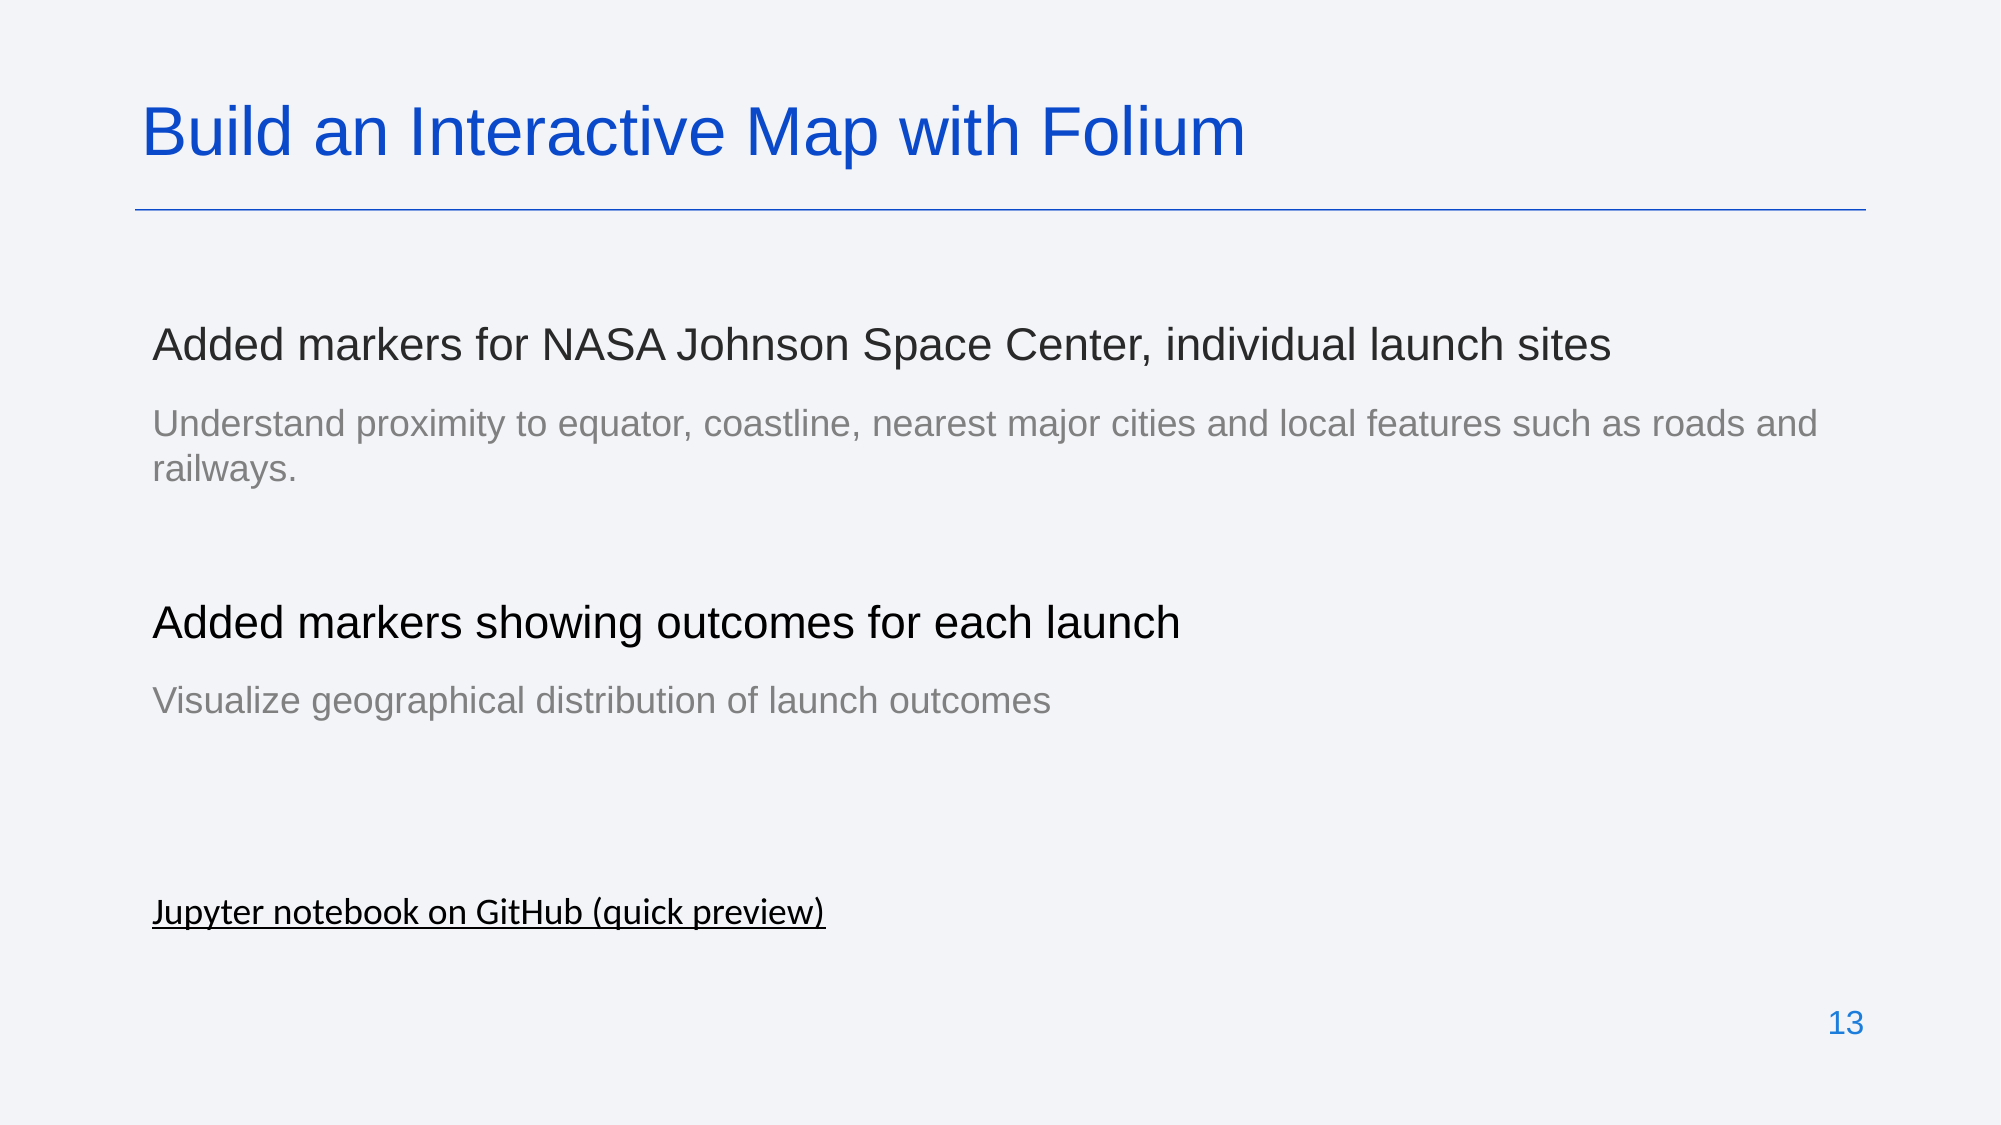

Build an Interactive Map with Folium
Added markers for NASA Johnson Space Center, individual launch sites
Understand proximity to equator, coastline, nearest major cities and local features such as roads and railways.

Added markers showing outcomes for each launch
Visualize geographical distribution of launch outcomes

Jupyter notebook on GitHub (quick preview)
13